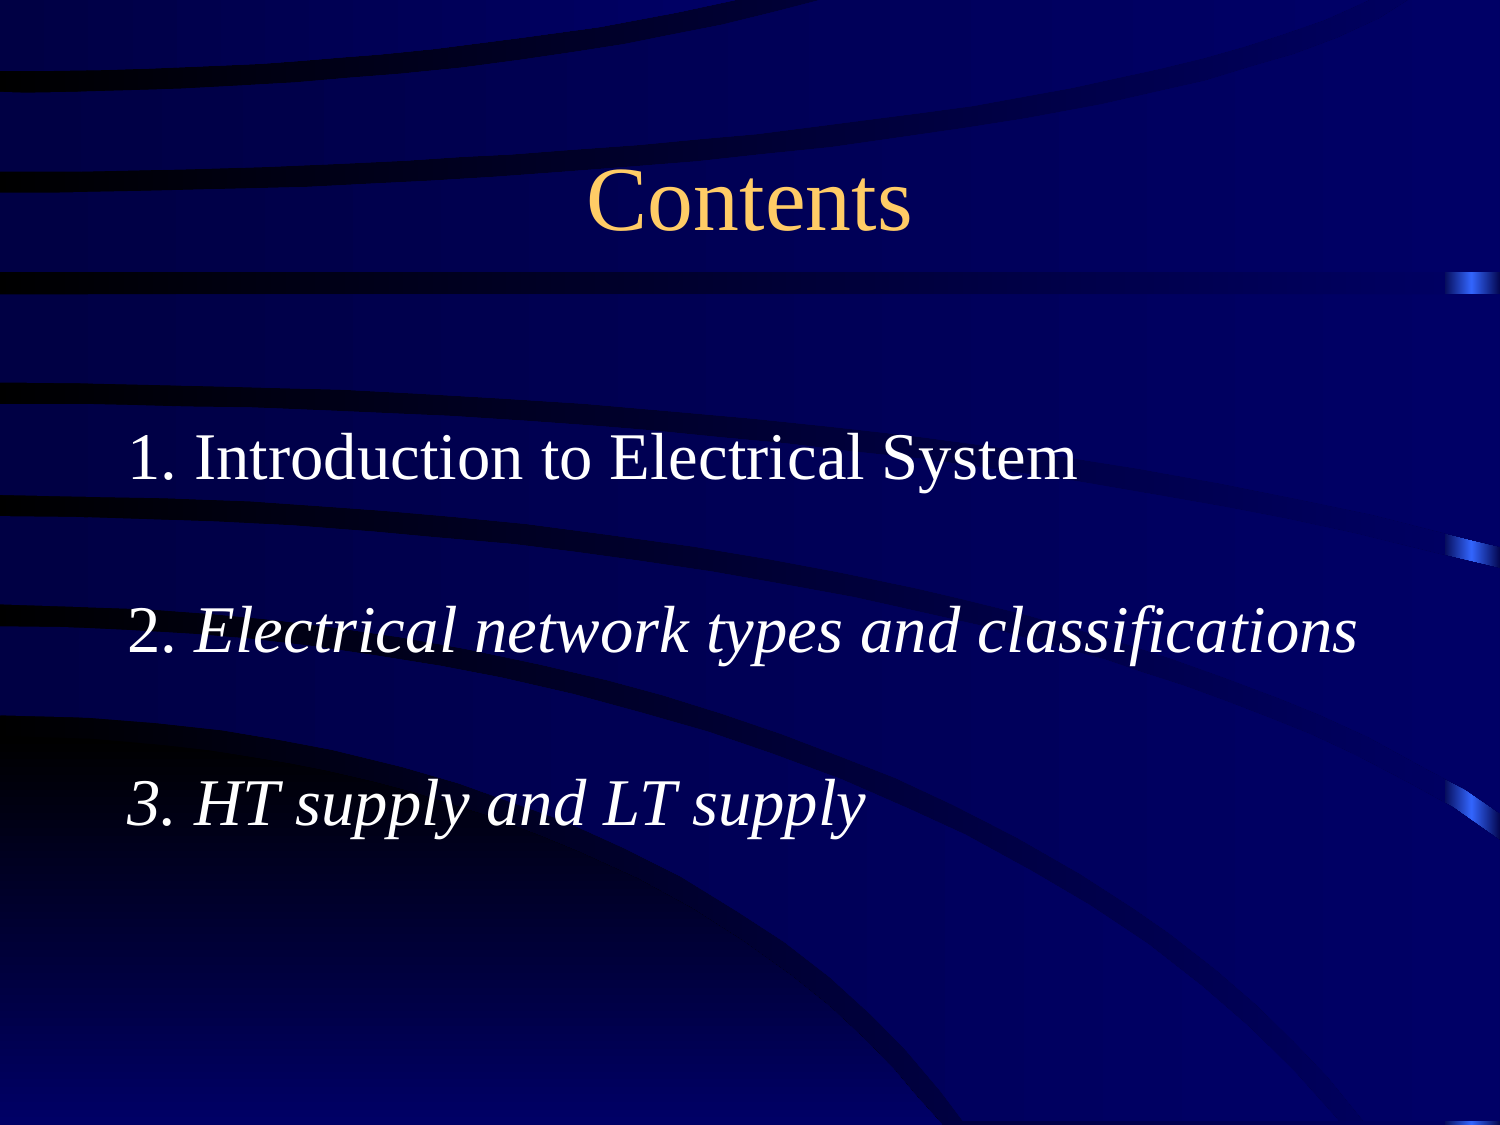

# Contents
1. Introduction to Electrical System
2. Electrical network types and classifications
3. HT supply and LT supply